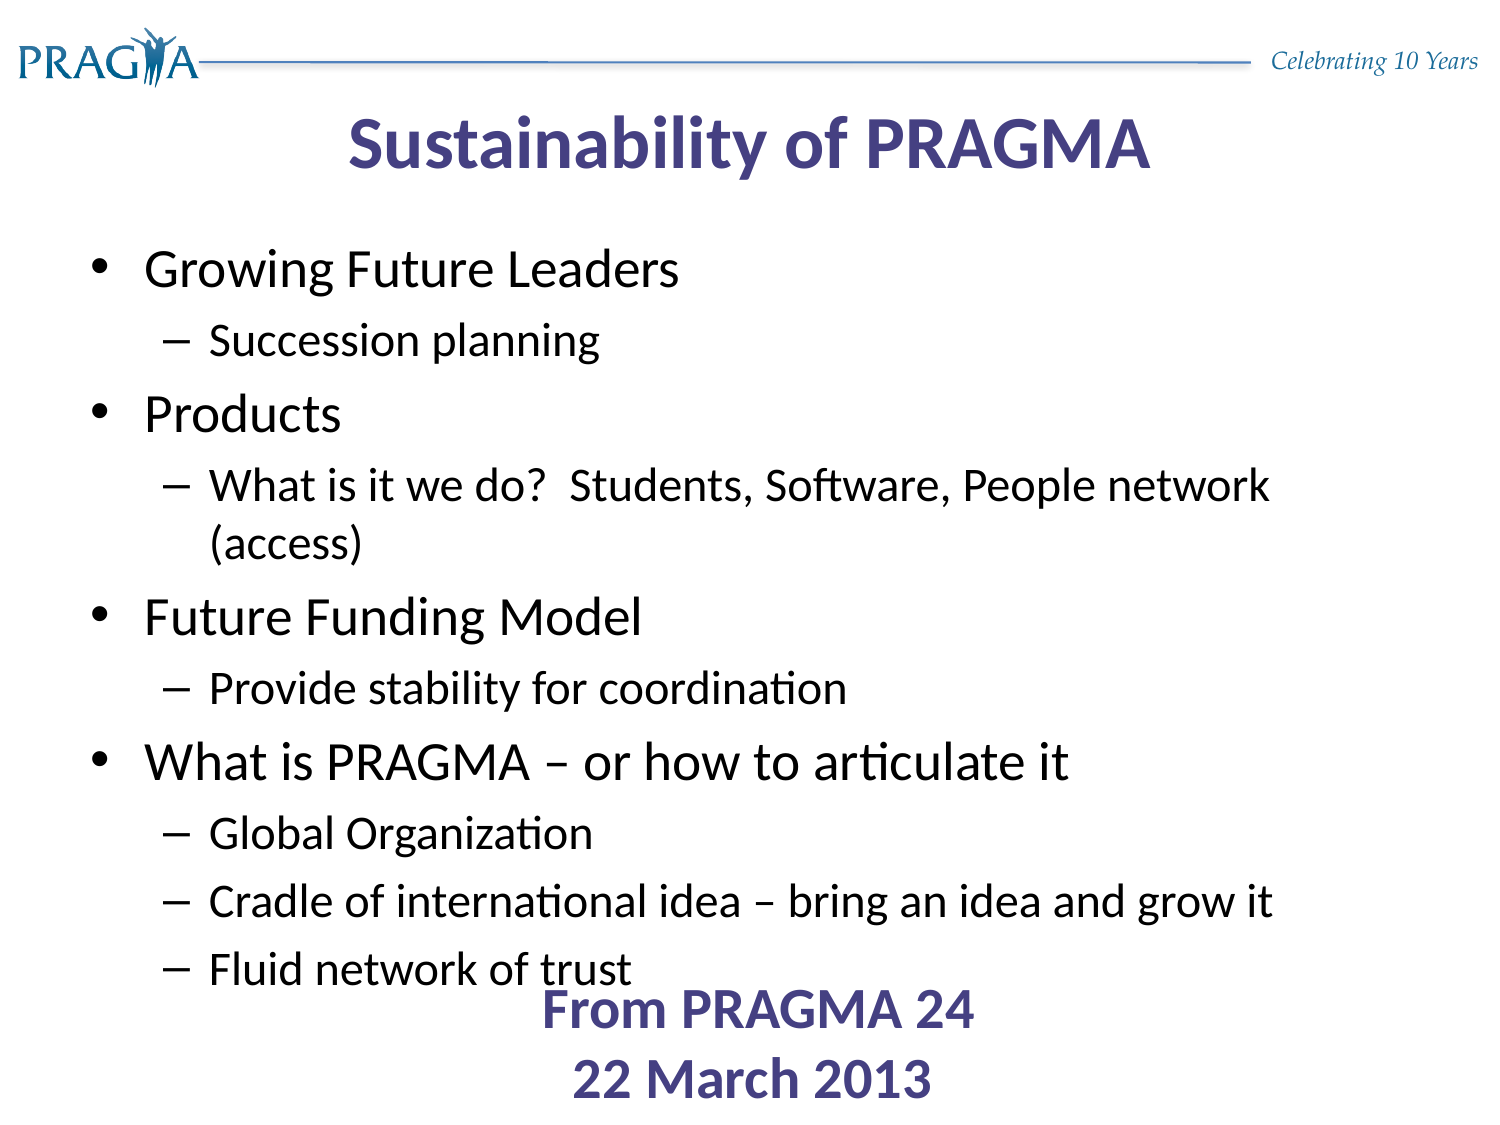

# Sustainability of PRAGMA
Growing Future Leaders
Succession planning
Products
What is it we do?  Students, Software, People network (access)
Future Funding Model
Provide stability for coordination
What is PRAGMA – or how to articulate it
Global Organization
Cradle of international idea – bring an idea and grow it
Fluid network of trust
From PRAGMA 24
22 March 2013